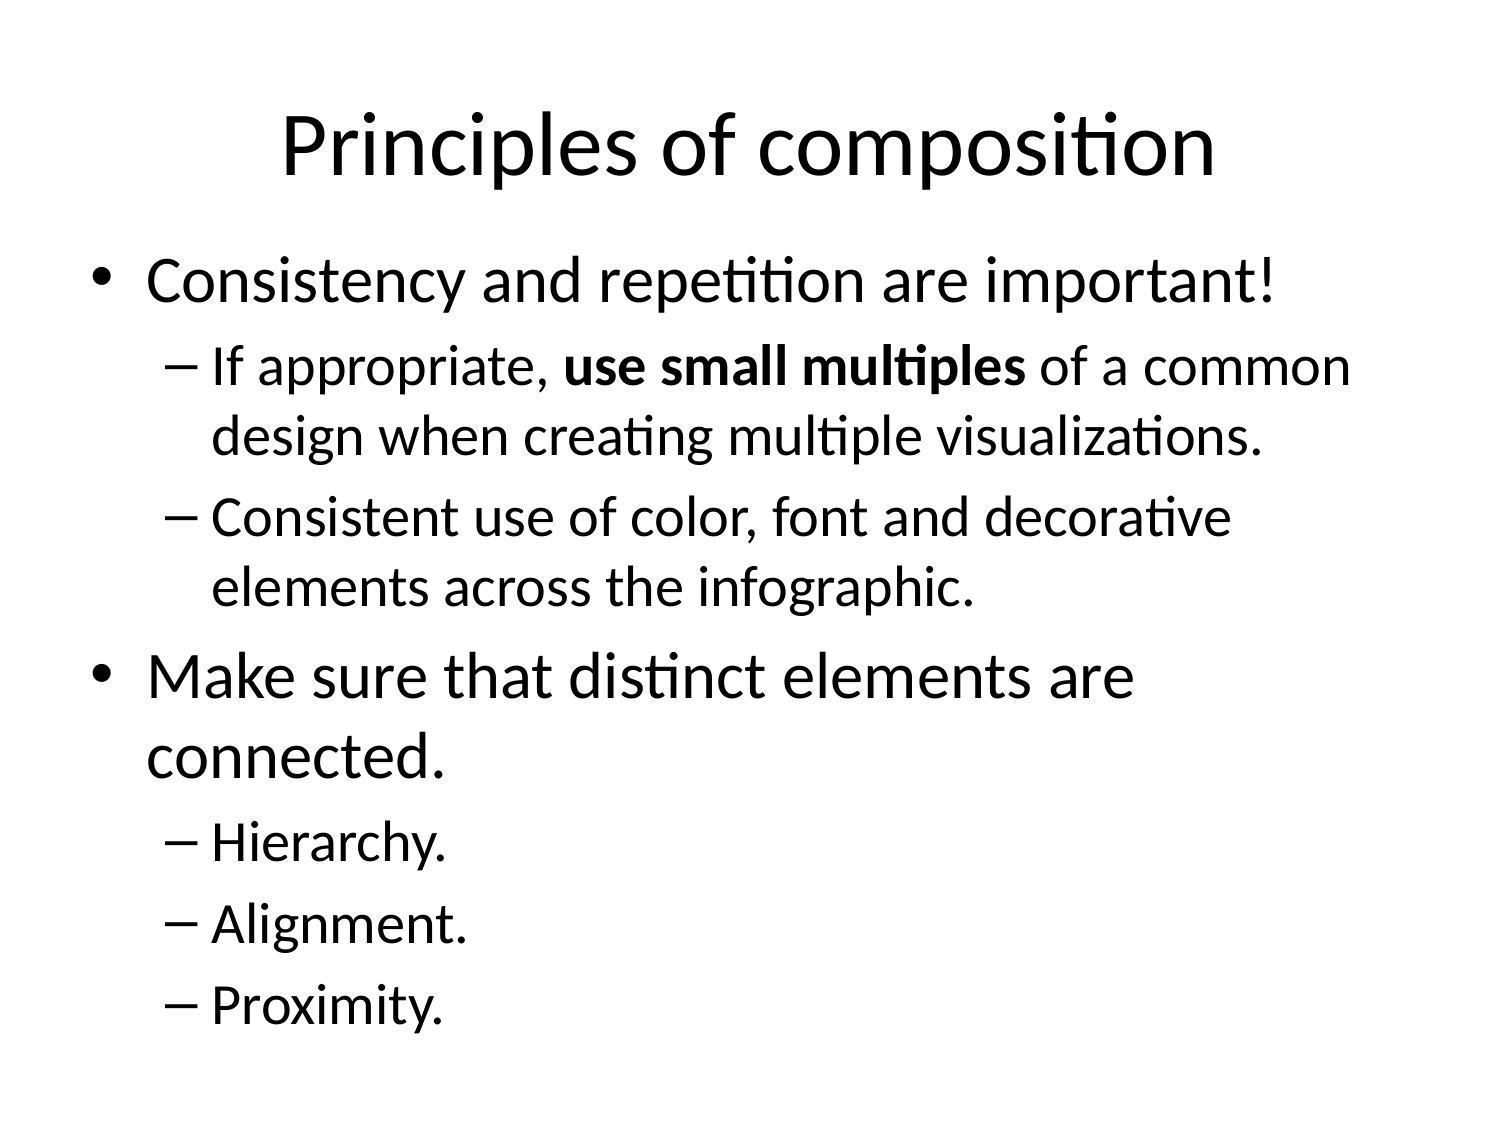

# Principles of composition
Consistency and repetition are important!
If appropriate, use small multiples of a common design when creating multiple visualizations.
Consistent use of color, font and decorative elements across the infographic.
Make sure that distinct elements are connected.
Hierarchy.
Alignment.
Proximity.